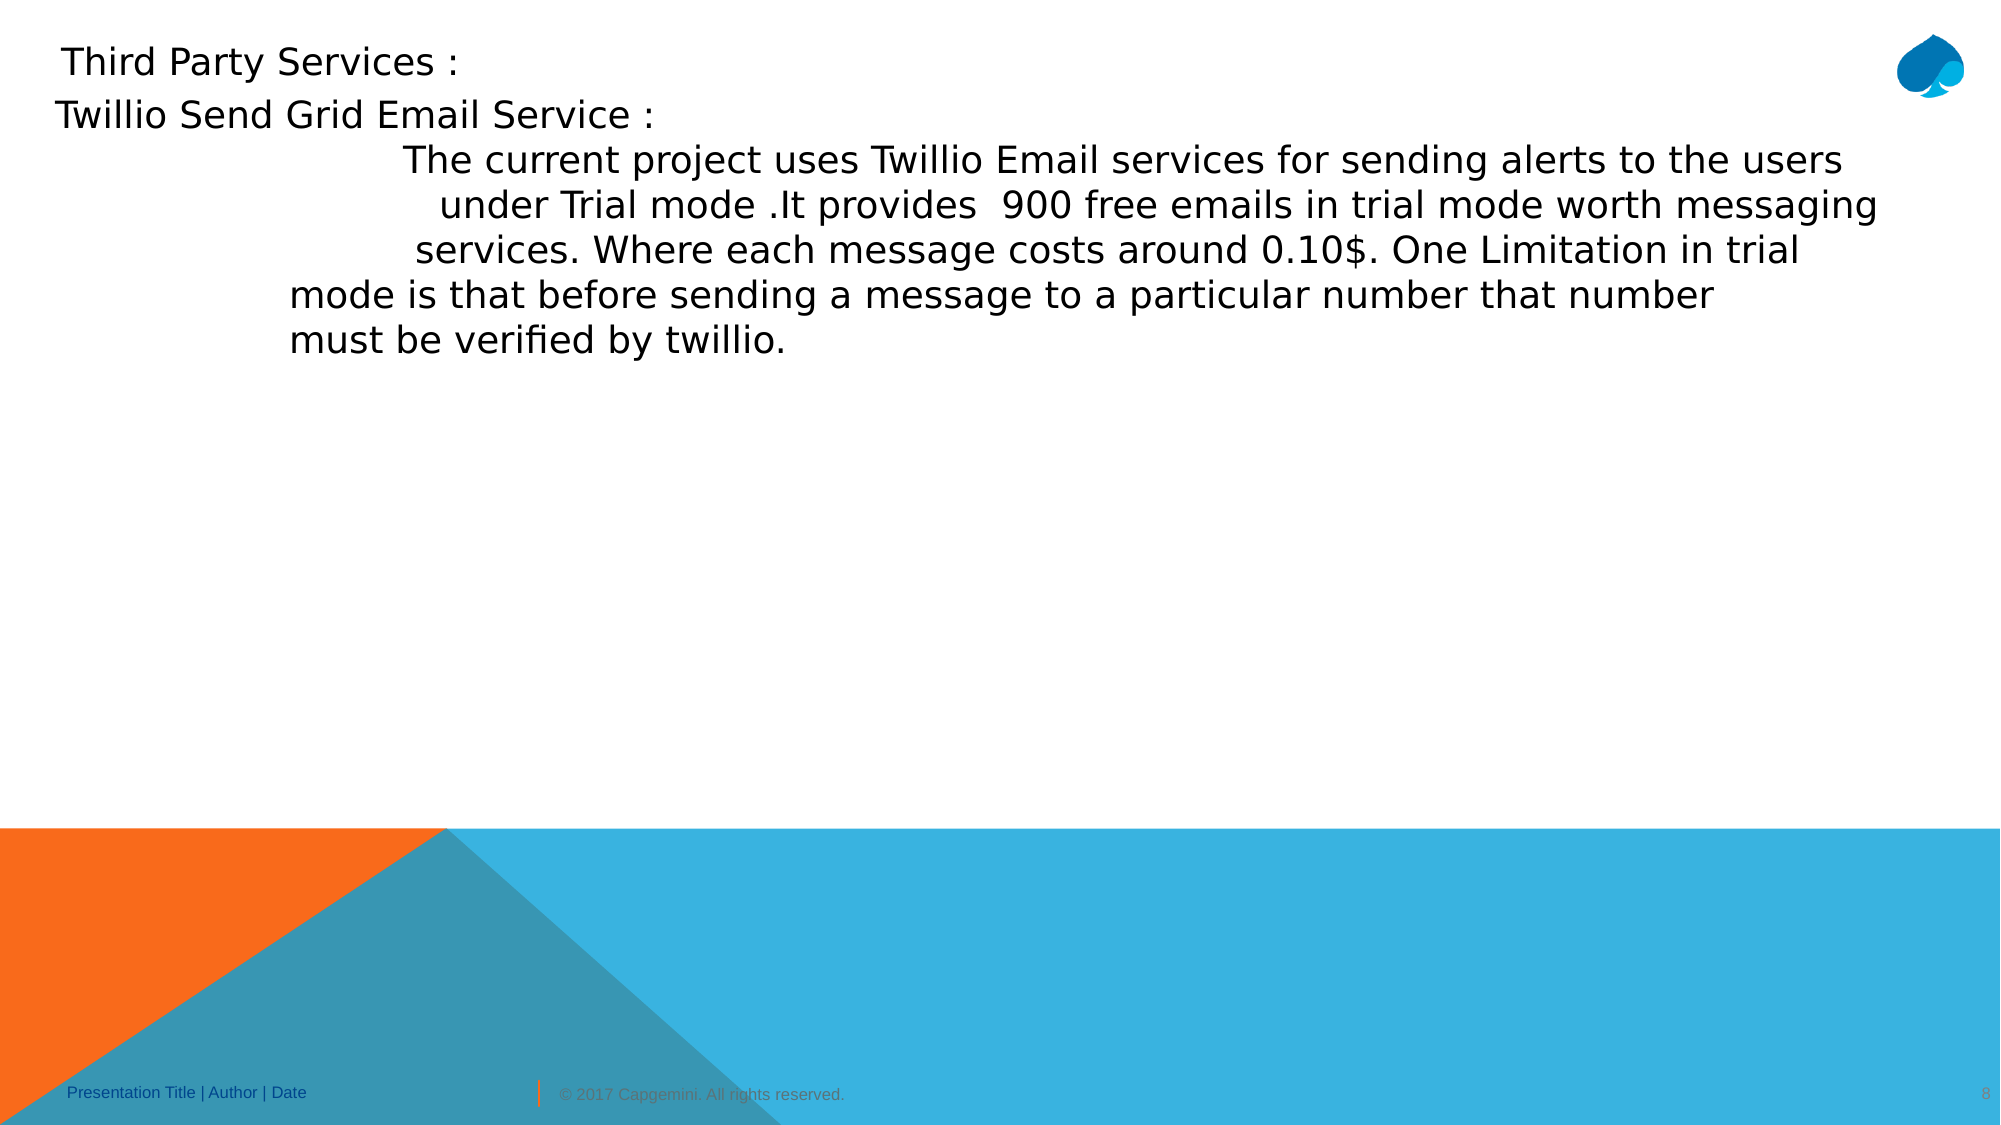

Third Party Services :
Twillio Send Grid Email Service :
                             The current project uses Twillio Email services for sending alerts to the users                 		       under Trial mode .It provides  900 free emails in trial mode worth messaging
                              services. Where each message costs around 0.10$. One Limitation in trial    		       mode is that before sending a message to a particular number that number  		       must be verified by twillio.